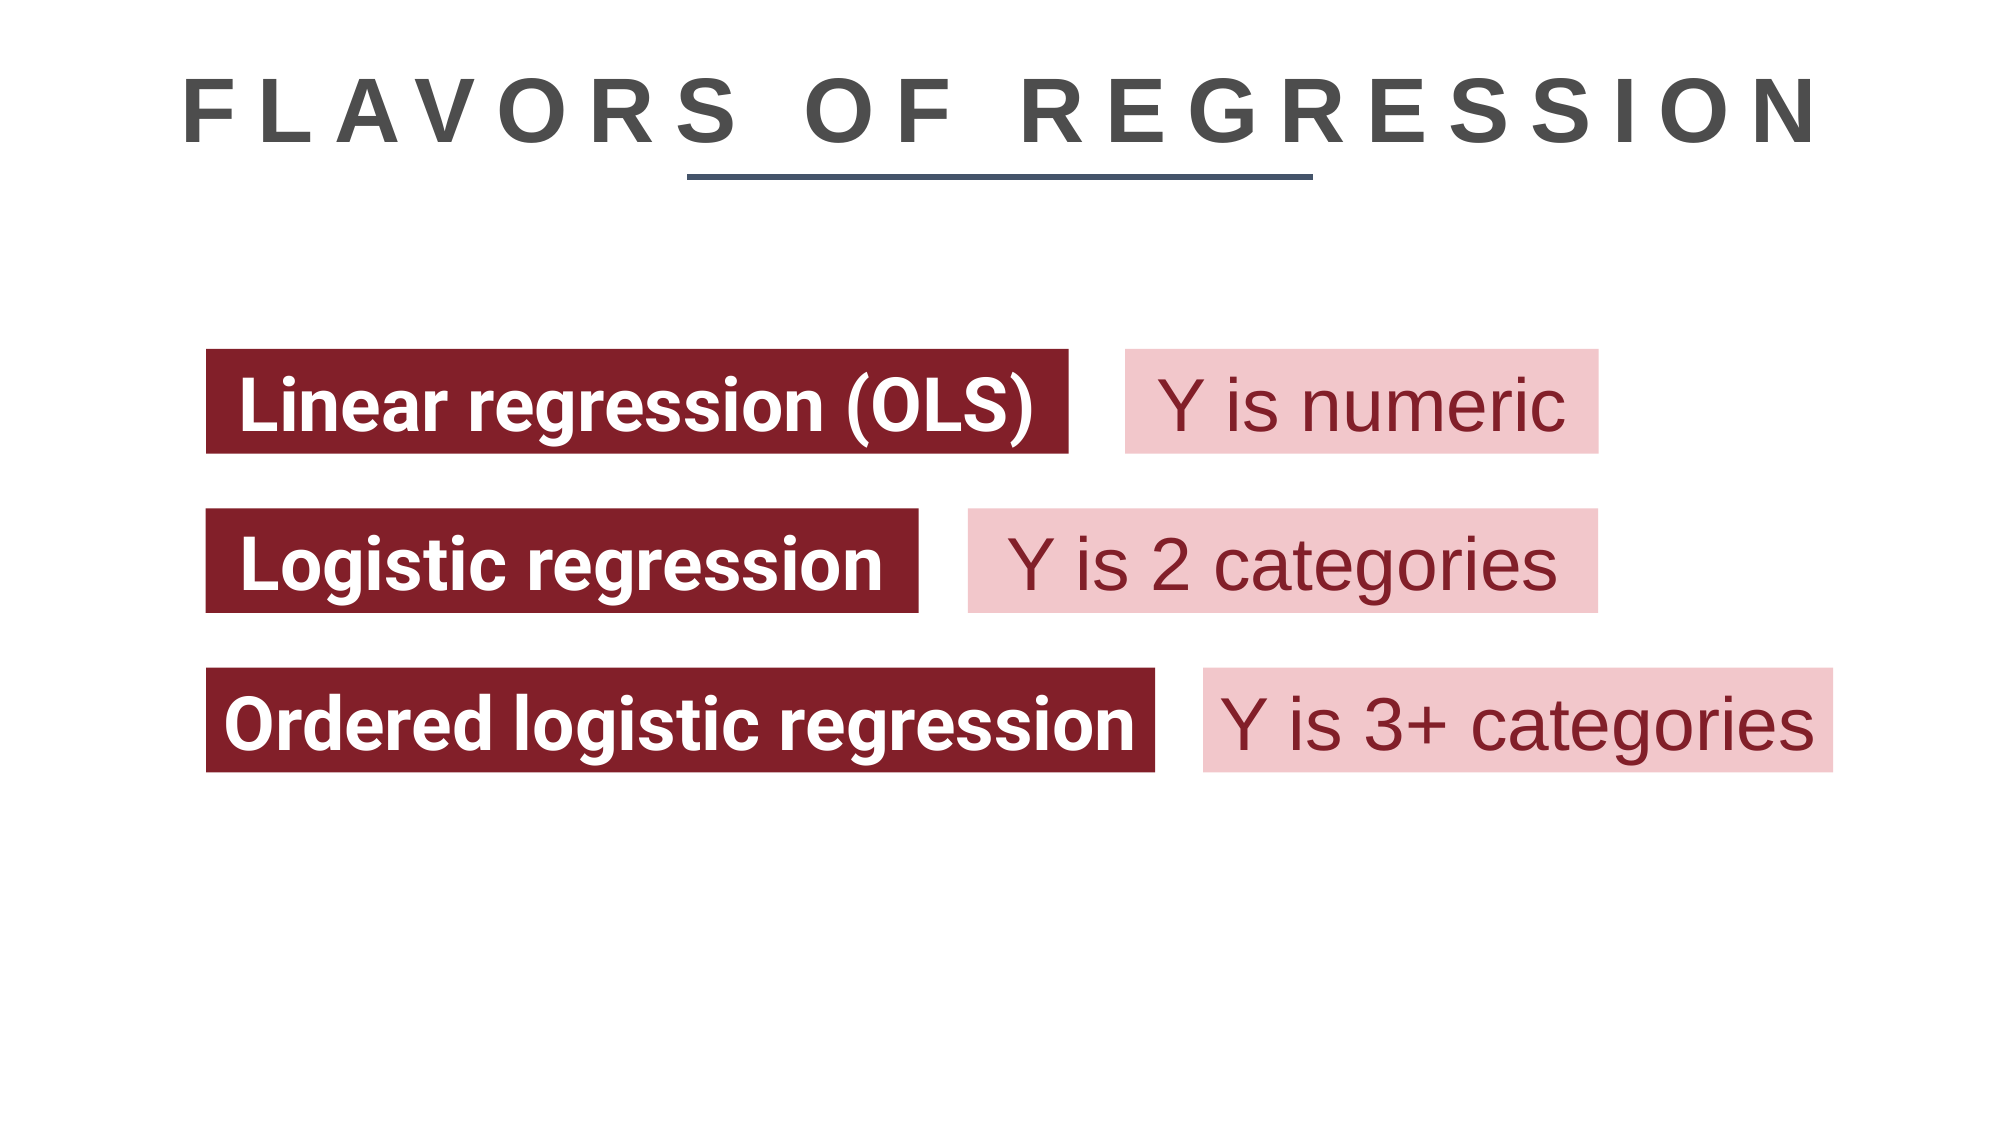

# FLAVORS OF REGRESSION
Linear regression (OLS)
Y is numeric
Logistic regression
Y is 2 categories
Ordered logistic regression
Y is 3+ categories